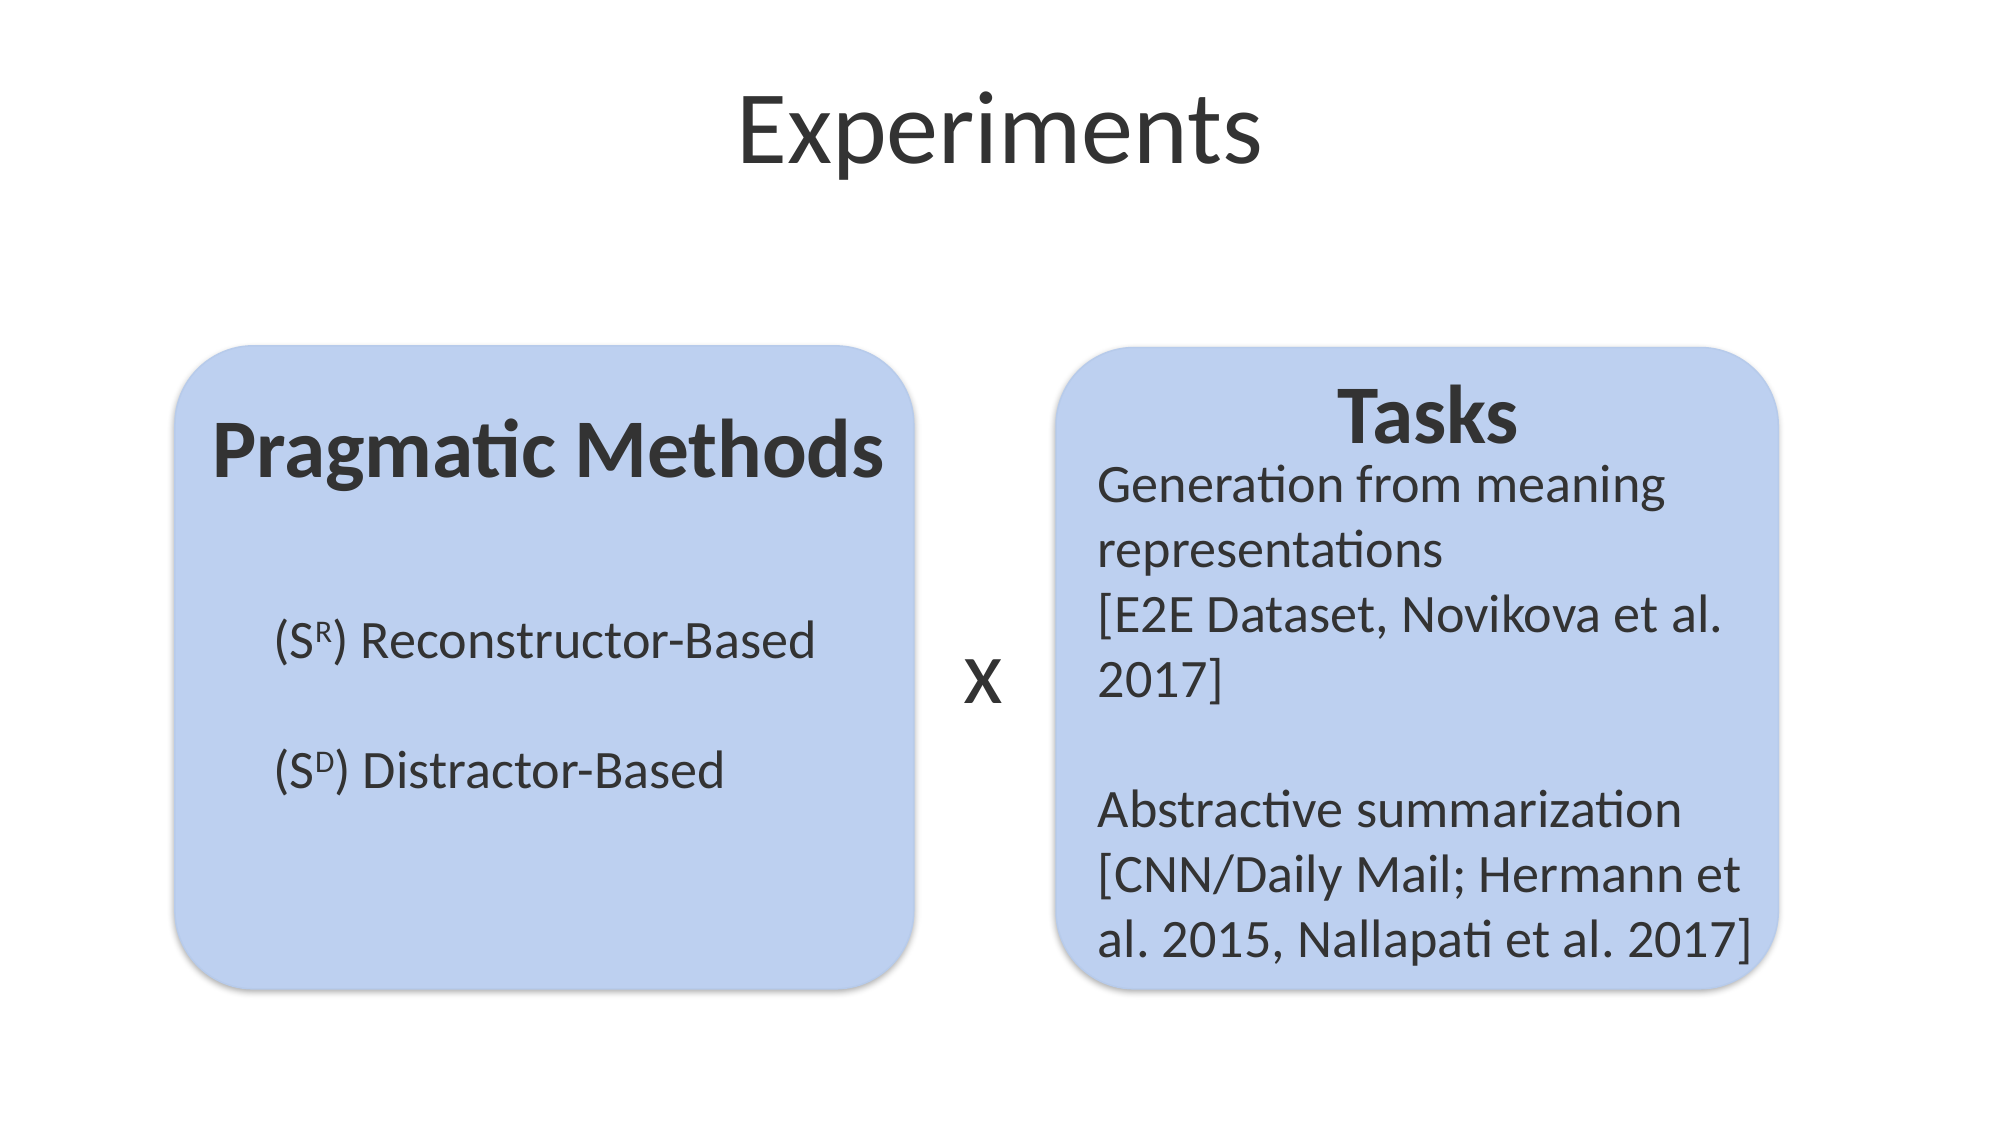

Experiments

Pragmatic Methods
(SR) Reconstructor-Based

(SD) Distractor-Based
Tasks
Generation from meaning representations
[E2E Dataset, Novikova et al. 2017]

Abstractive summarization
[CNN/Daily Mail; Hermann et al. 2015, Nallapati et al. 2017]
x